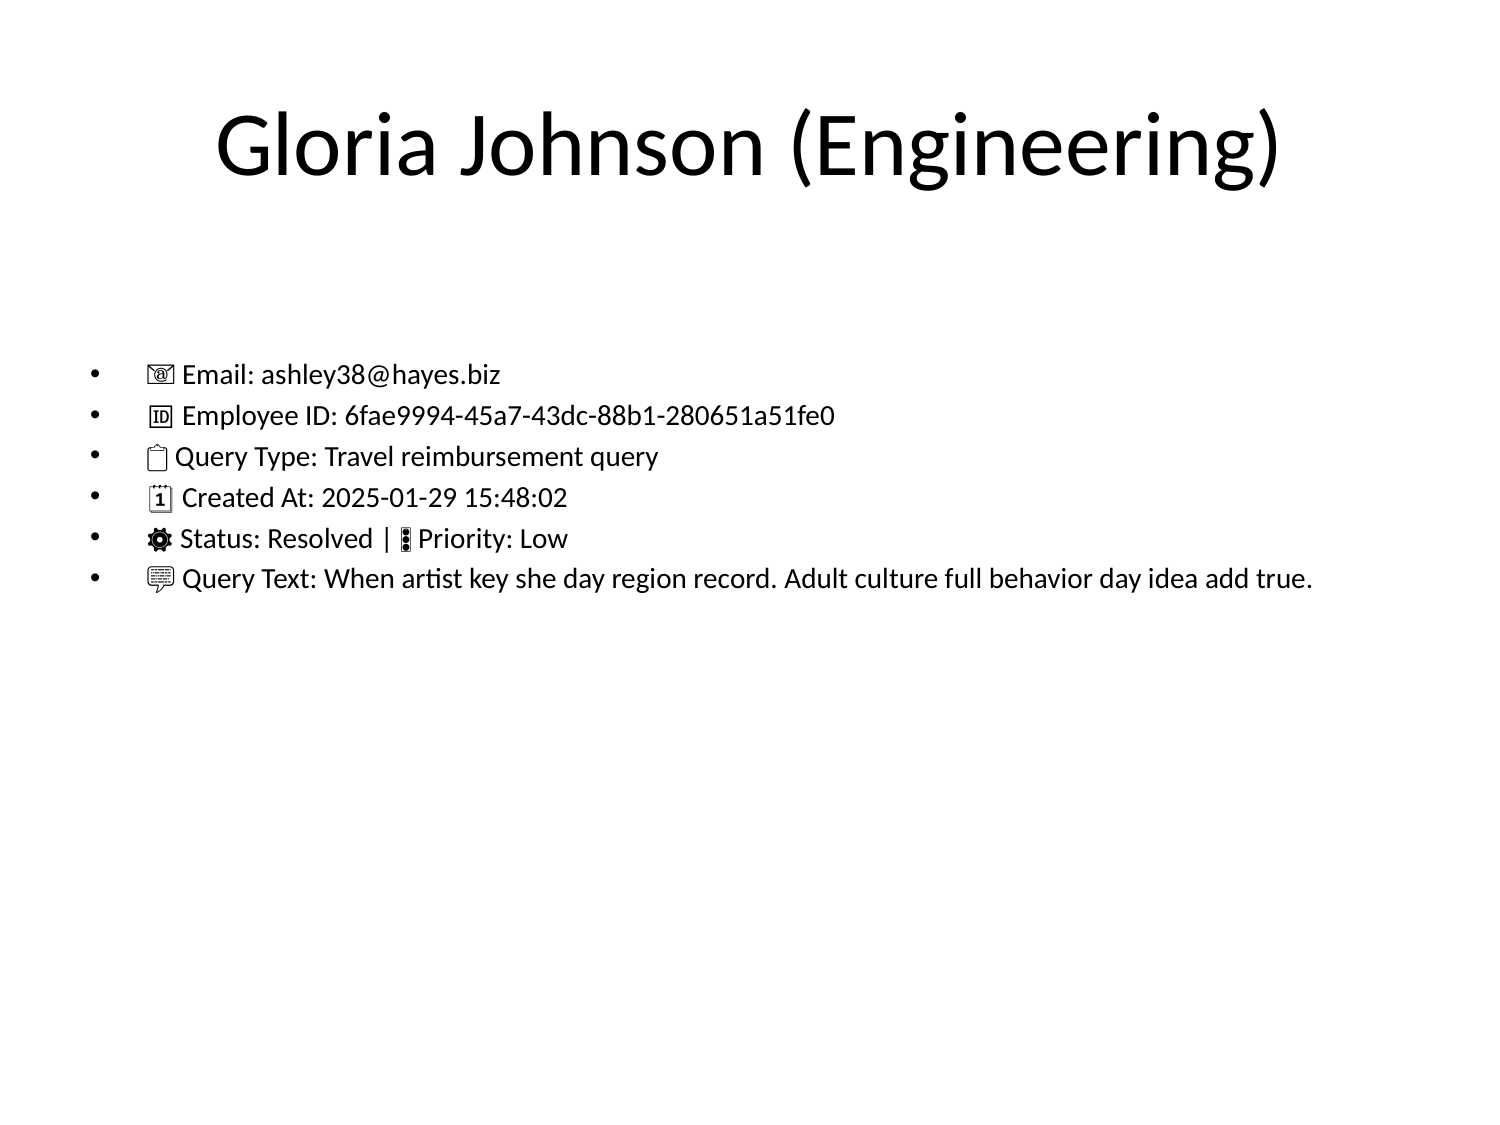

# Gloria Johnson (Engineering)

📧 Email: ashley38@hayes.biz
🆔 Employee ID: 6fae9994-45a7-43dc-88b1-280651a51fe0
📋 Query Type: Travel reimbursement query
🗓 Created At: 2025-01-29 15:48:02
⚙ Status: Resolved | 🚦 Priority: Low
💬 Query Text: When artist key she day region record. Adult culture full behavior day idea add true.